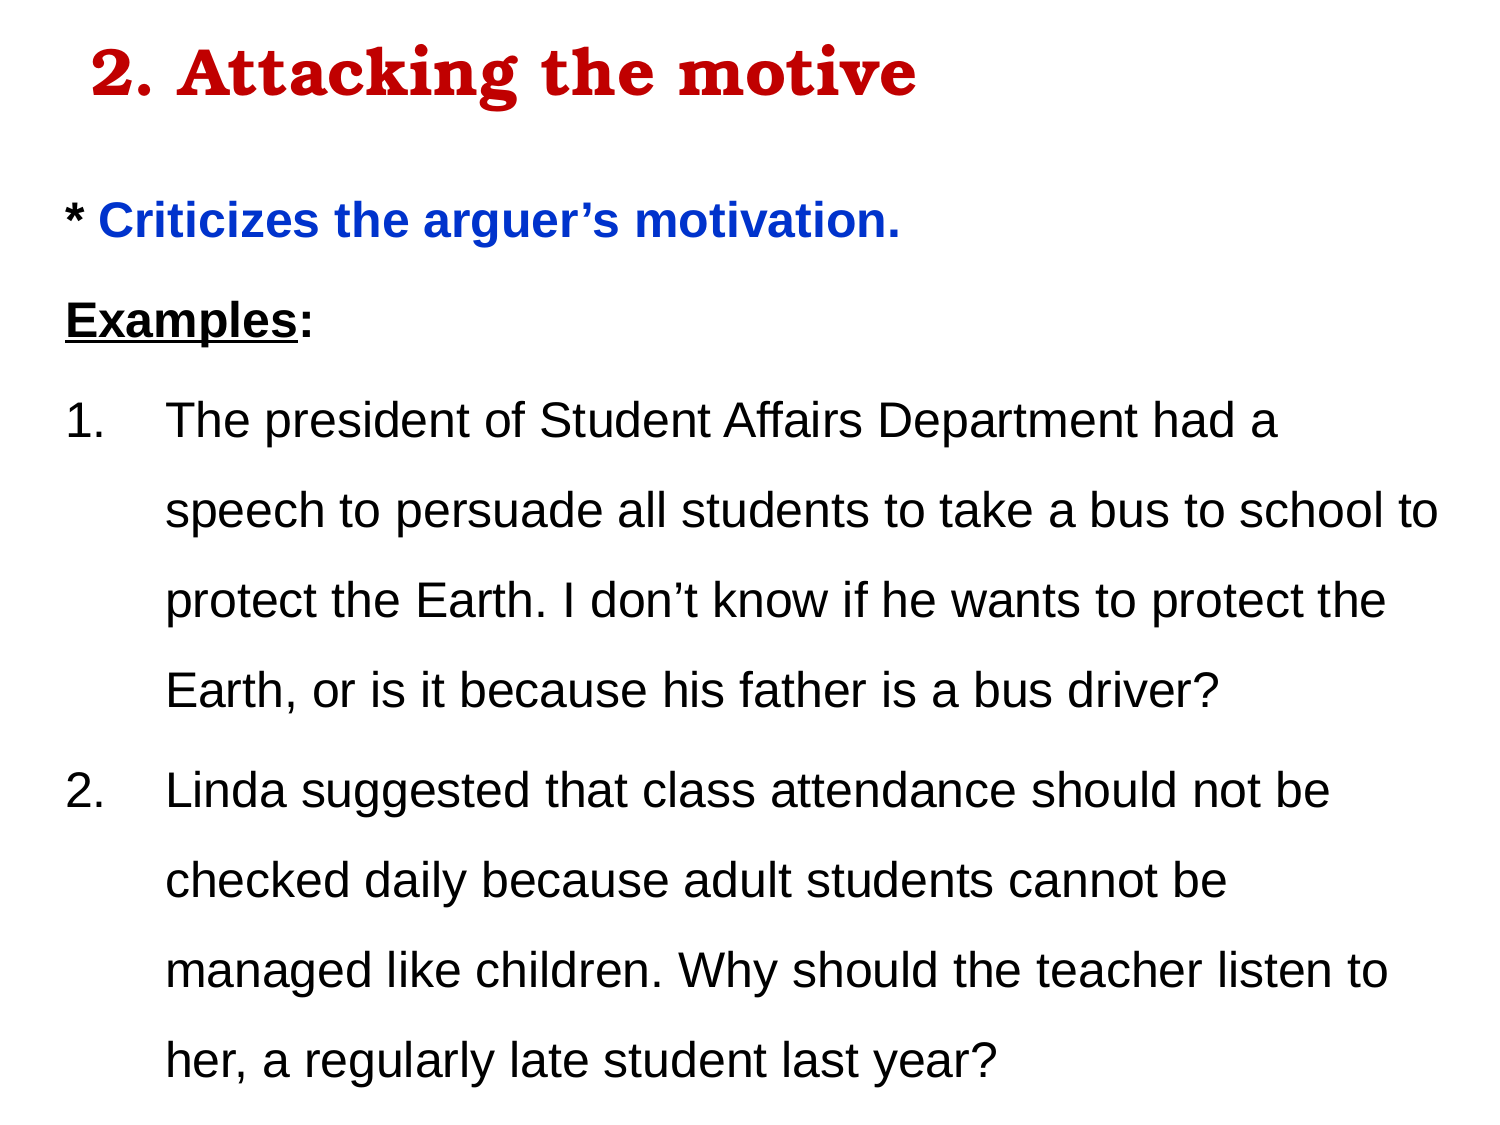

2. Attacking the motive
* Criticizes the arguer’s motivation.
Examples:
The president of Student Affairs Department had a speech to persuade all students to take a bus to school to protect the Earth. I don’t know if he wants to protect the Earth, or is it because his father is a bus driver?
2. 	Linda suggested that class attendance should not be checked daily because adult students cannot be managed like children. Why should the teacher listen to her, a regularly late student last year?